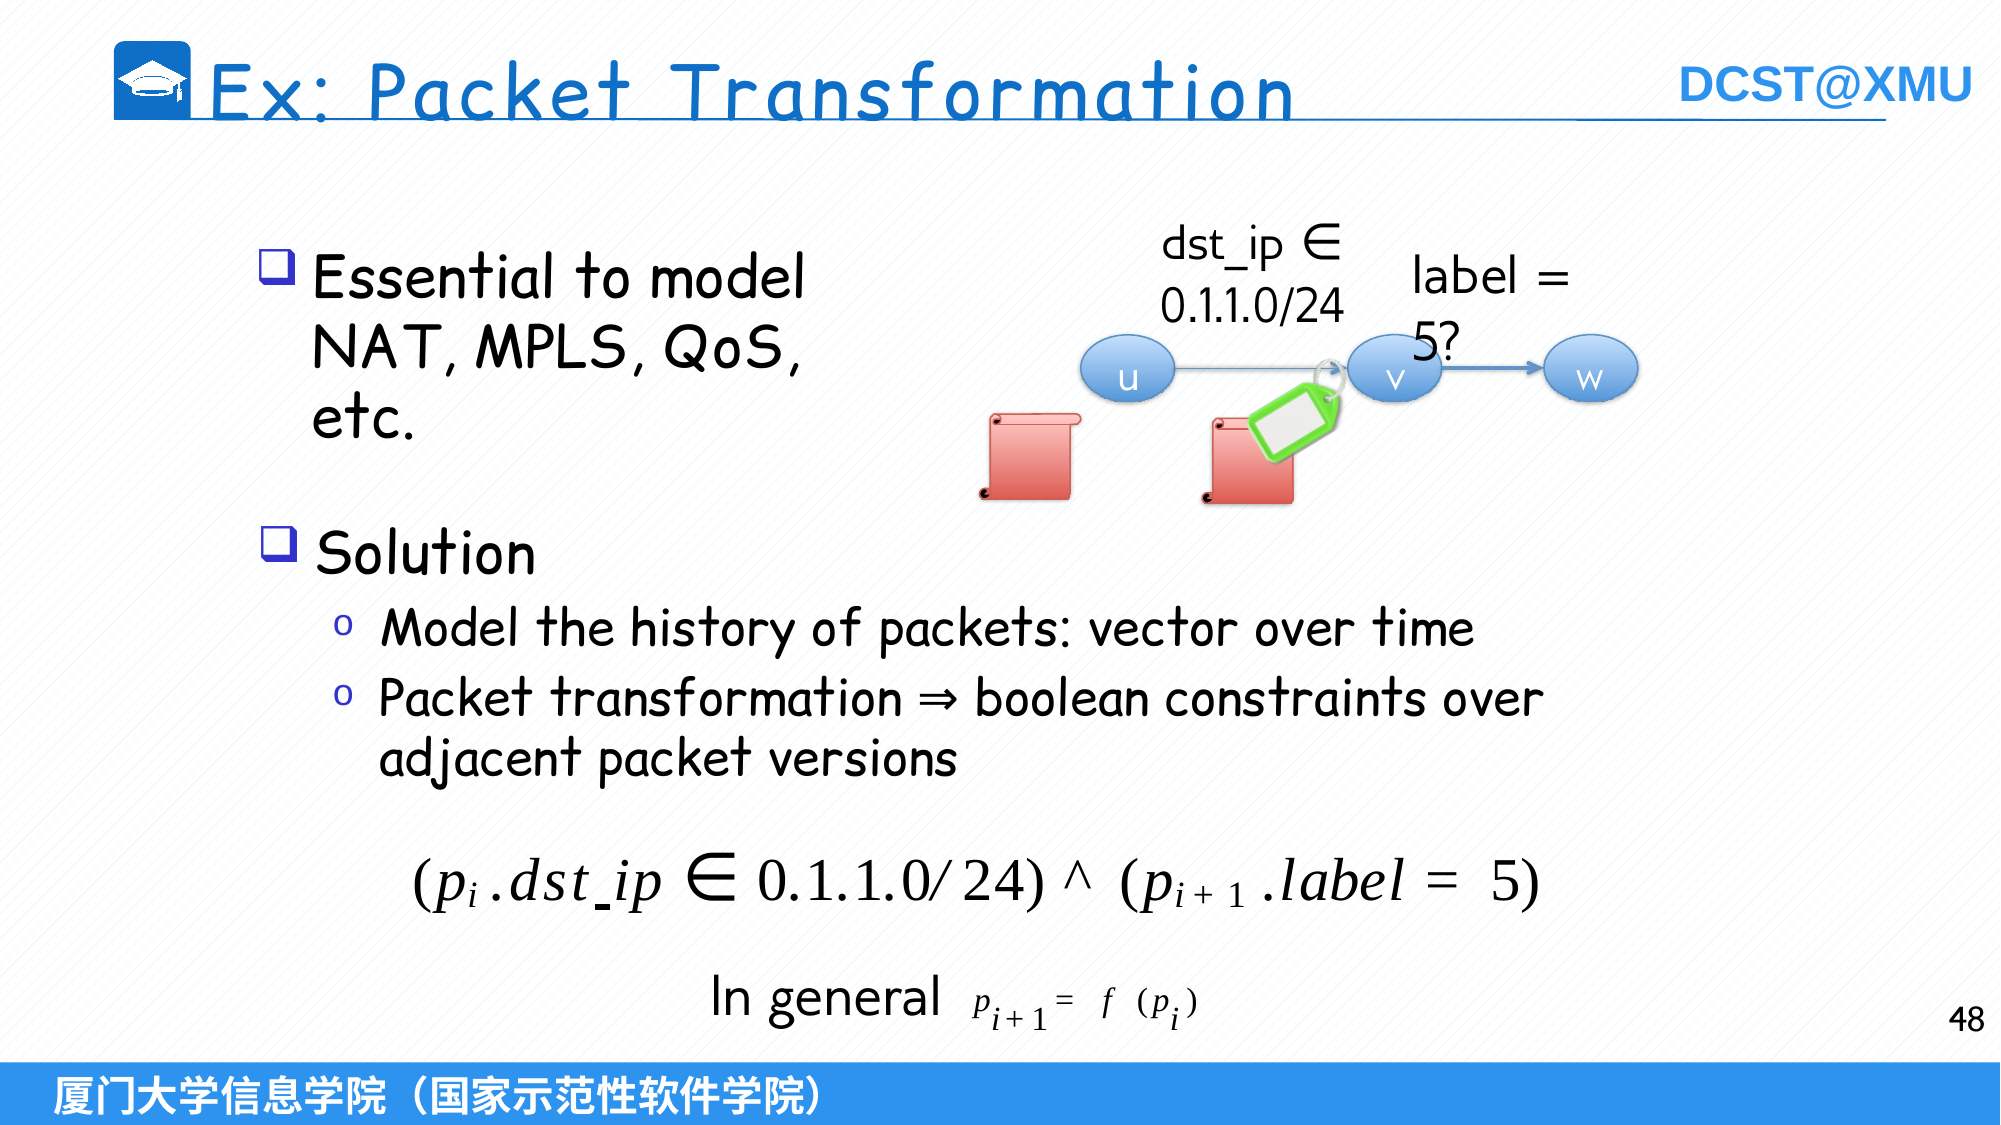

Ex: Packet Transformation
dst_ip ∈
0.1.1.0/24
label = 5?

v
w
u

Essential to model NAT, MPLS, QoS, etc.

Solution
Model the history of packets: vector over time
Packet transformation ⇒ boolean constraints over adjacent packet versions
(pi.dst ip ∈ 0.1.1.0/24) ^ (pi+1.label = 5)
In general  pi+1= f (pi)
48